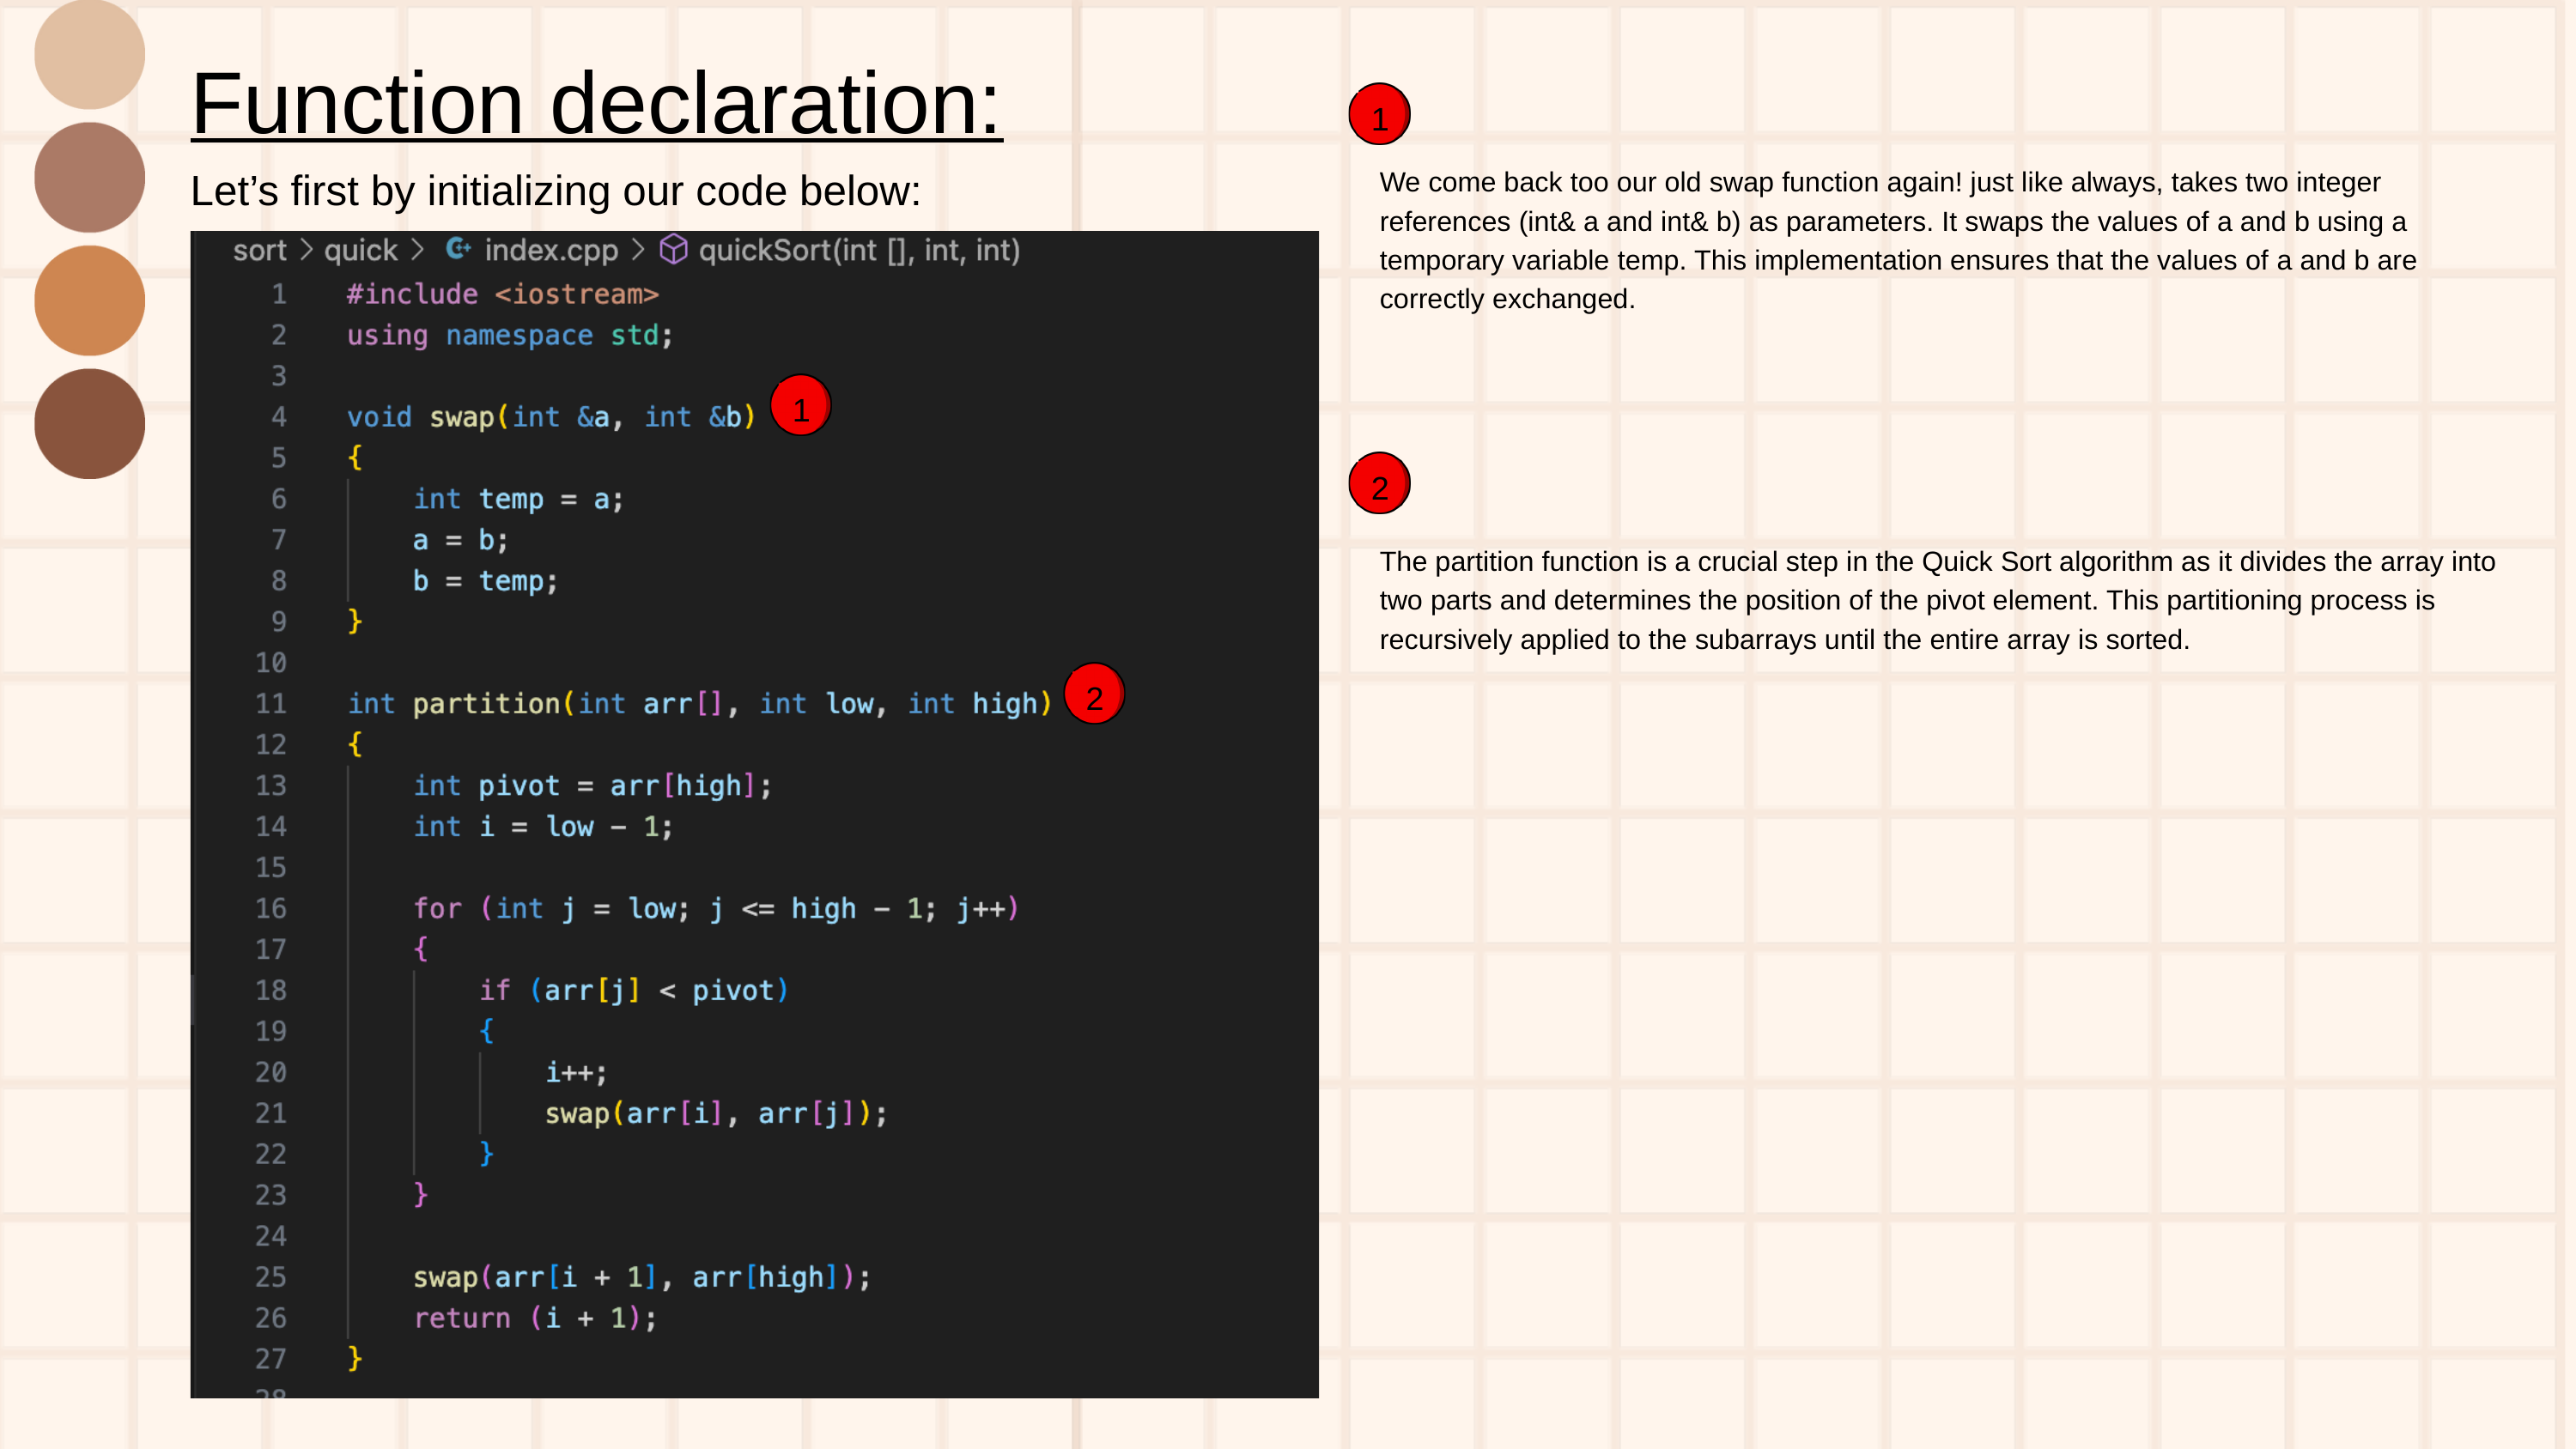

Function declaration:

1
Let’s first by initializing our code below:
We come back too our old swap function again! just like always, takes two integer references (int& a and int& b) as parameters. It swaps the values of a and b using a temporary variable temp. This implementation ensures that the values of a and b are correctly exchanged.

1

2
The partition function is a crucial step in the Quick Sort algorithm as it divides the array into two parts and determines the position of the pivot element. This partitioning process is recursively applied to the subarrays until the entire array is sorted.

2